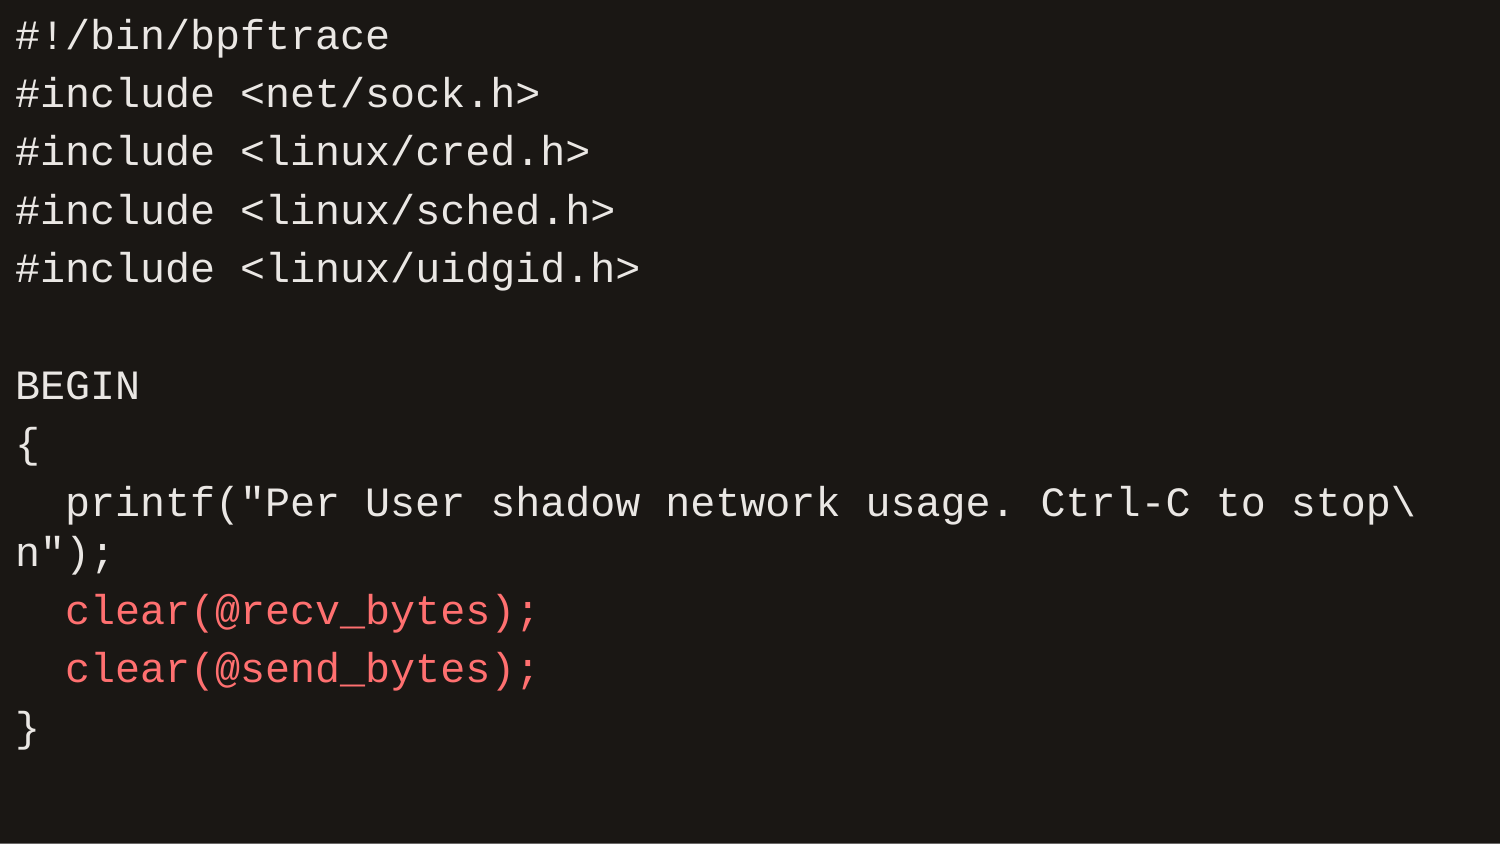

#!/bin/bpftrace
#include <net/sock.h>
#include <linux/cred.h>
#include <linux/sched.h>
#include <linux/uidgid.h>

BEGIN
{
  printf("Per User shadow network usage. Ctrl-C to stop\n");
  clear(@recv_bytes);
  clear(@send_bytes);
}